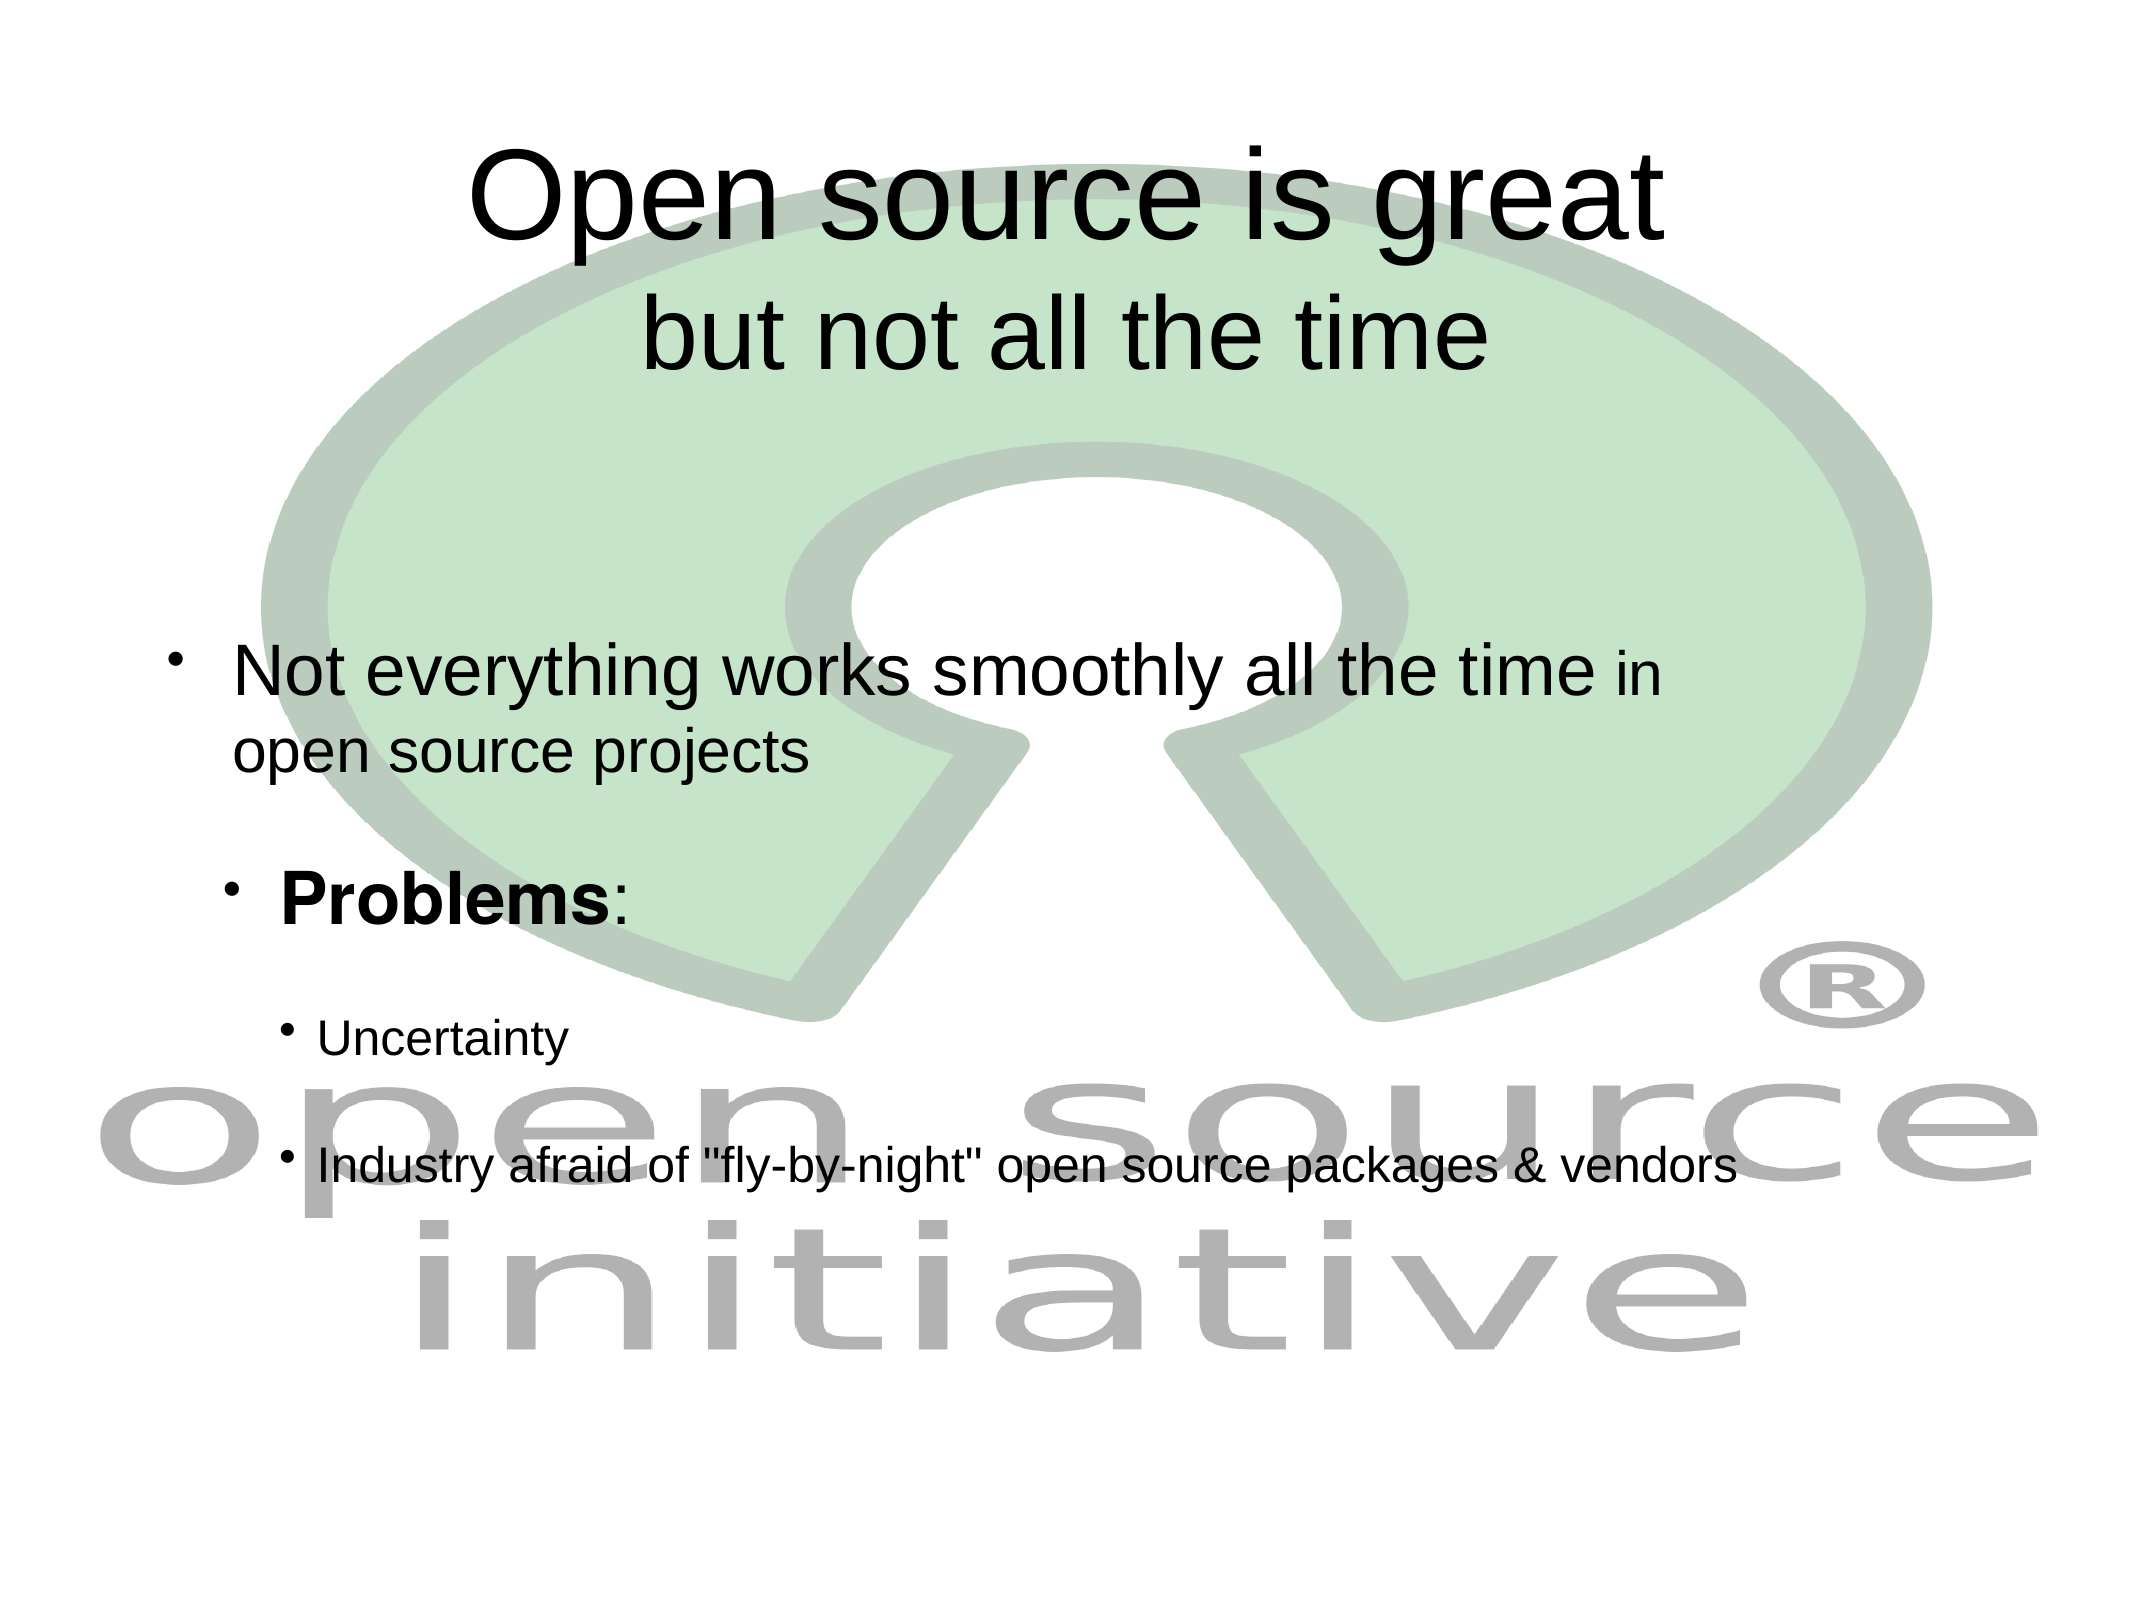

# Open source is great but not all the time
Not everything works smoothly all the time in open source projects
Problems:
Uncertainty
Industry afraid of "fly-by-night" open source packages & vendors
3